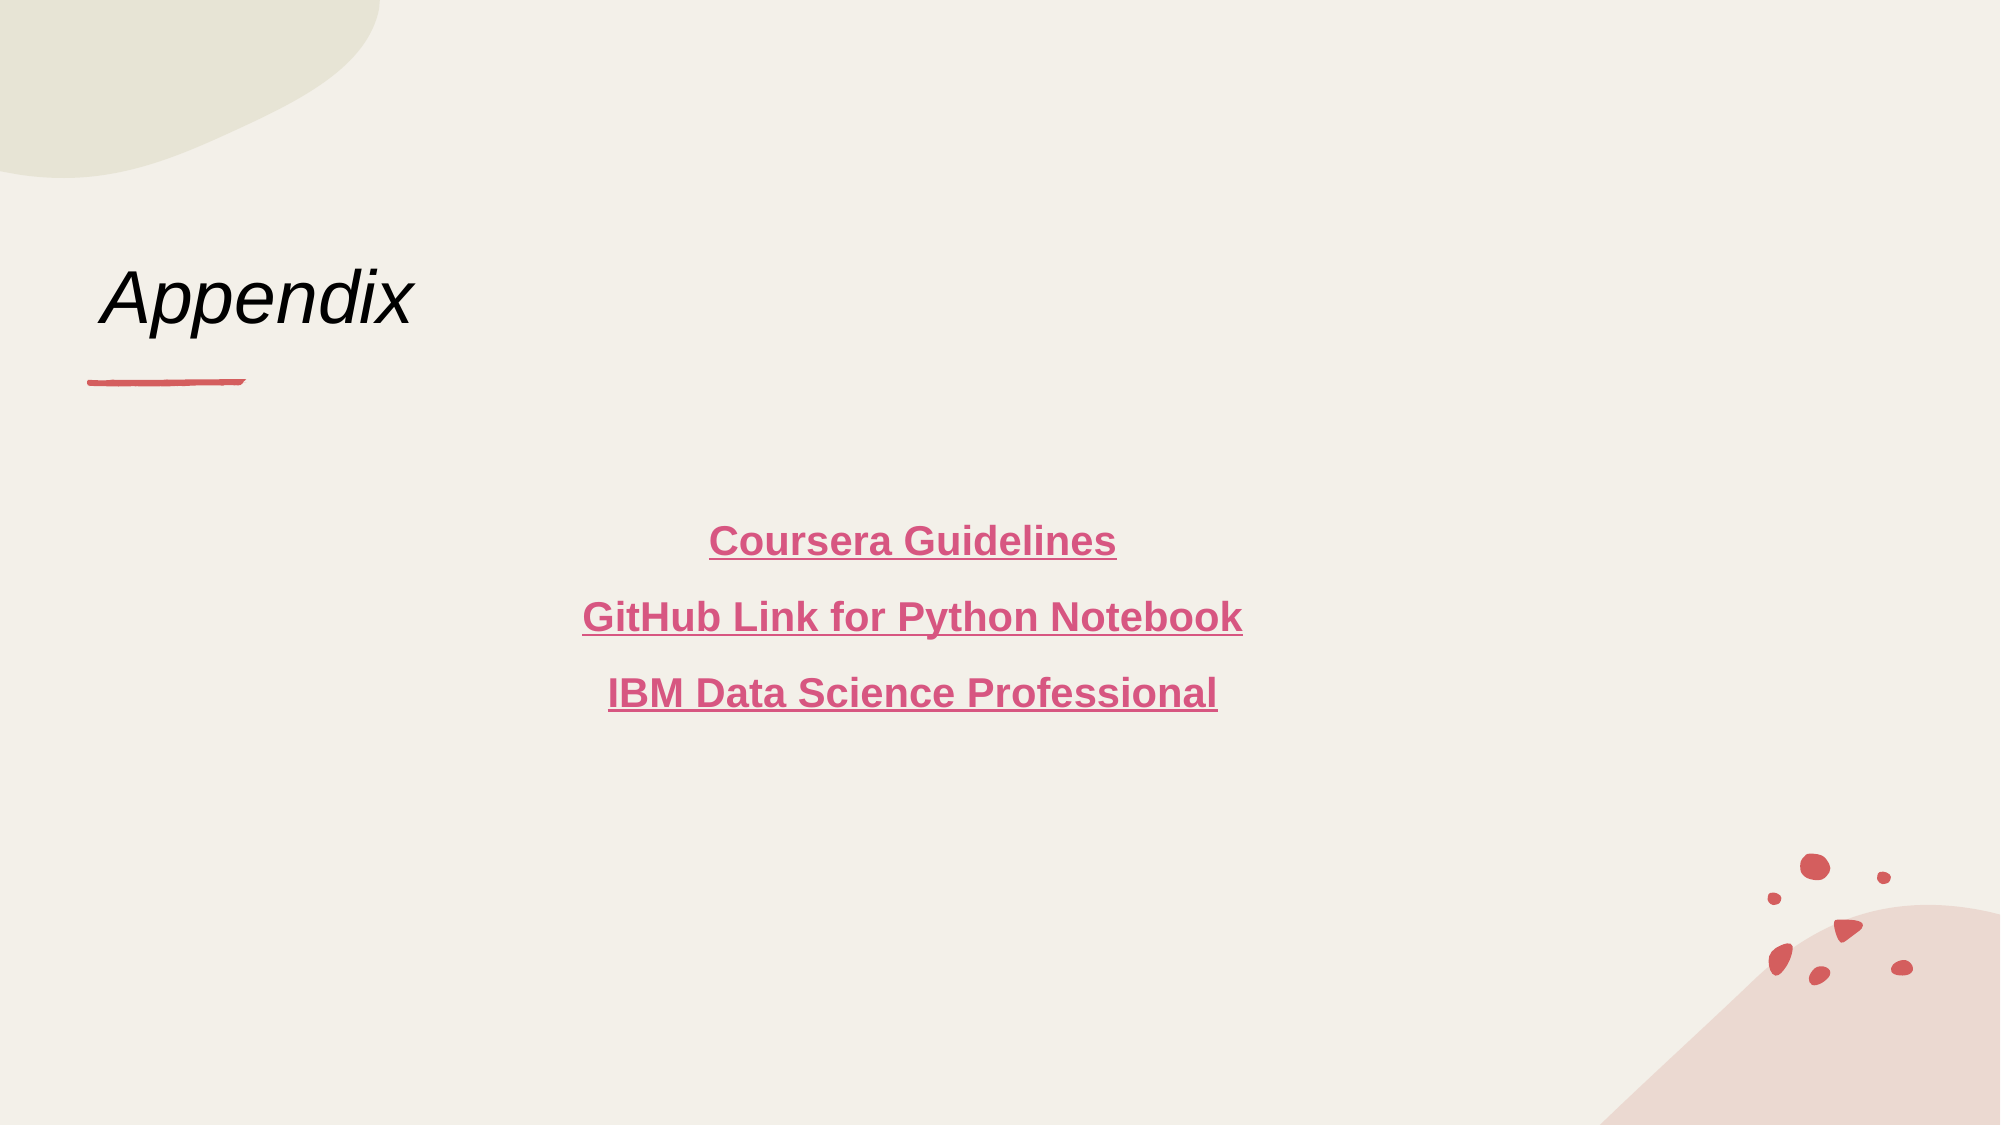

# Appendix
Coursera Guidelines
GitHub Link for Python Notebook
IBM Data Science Professional